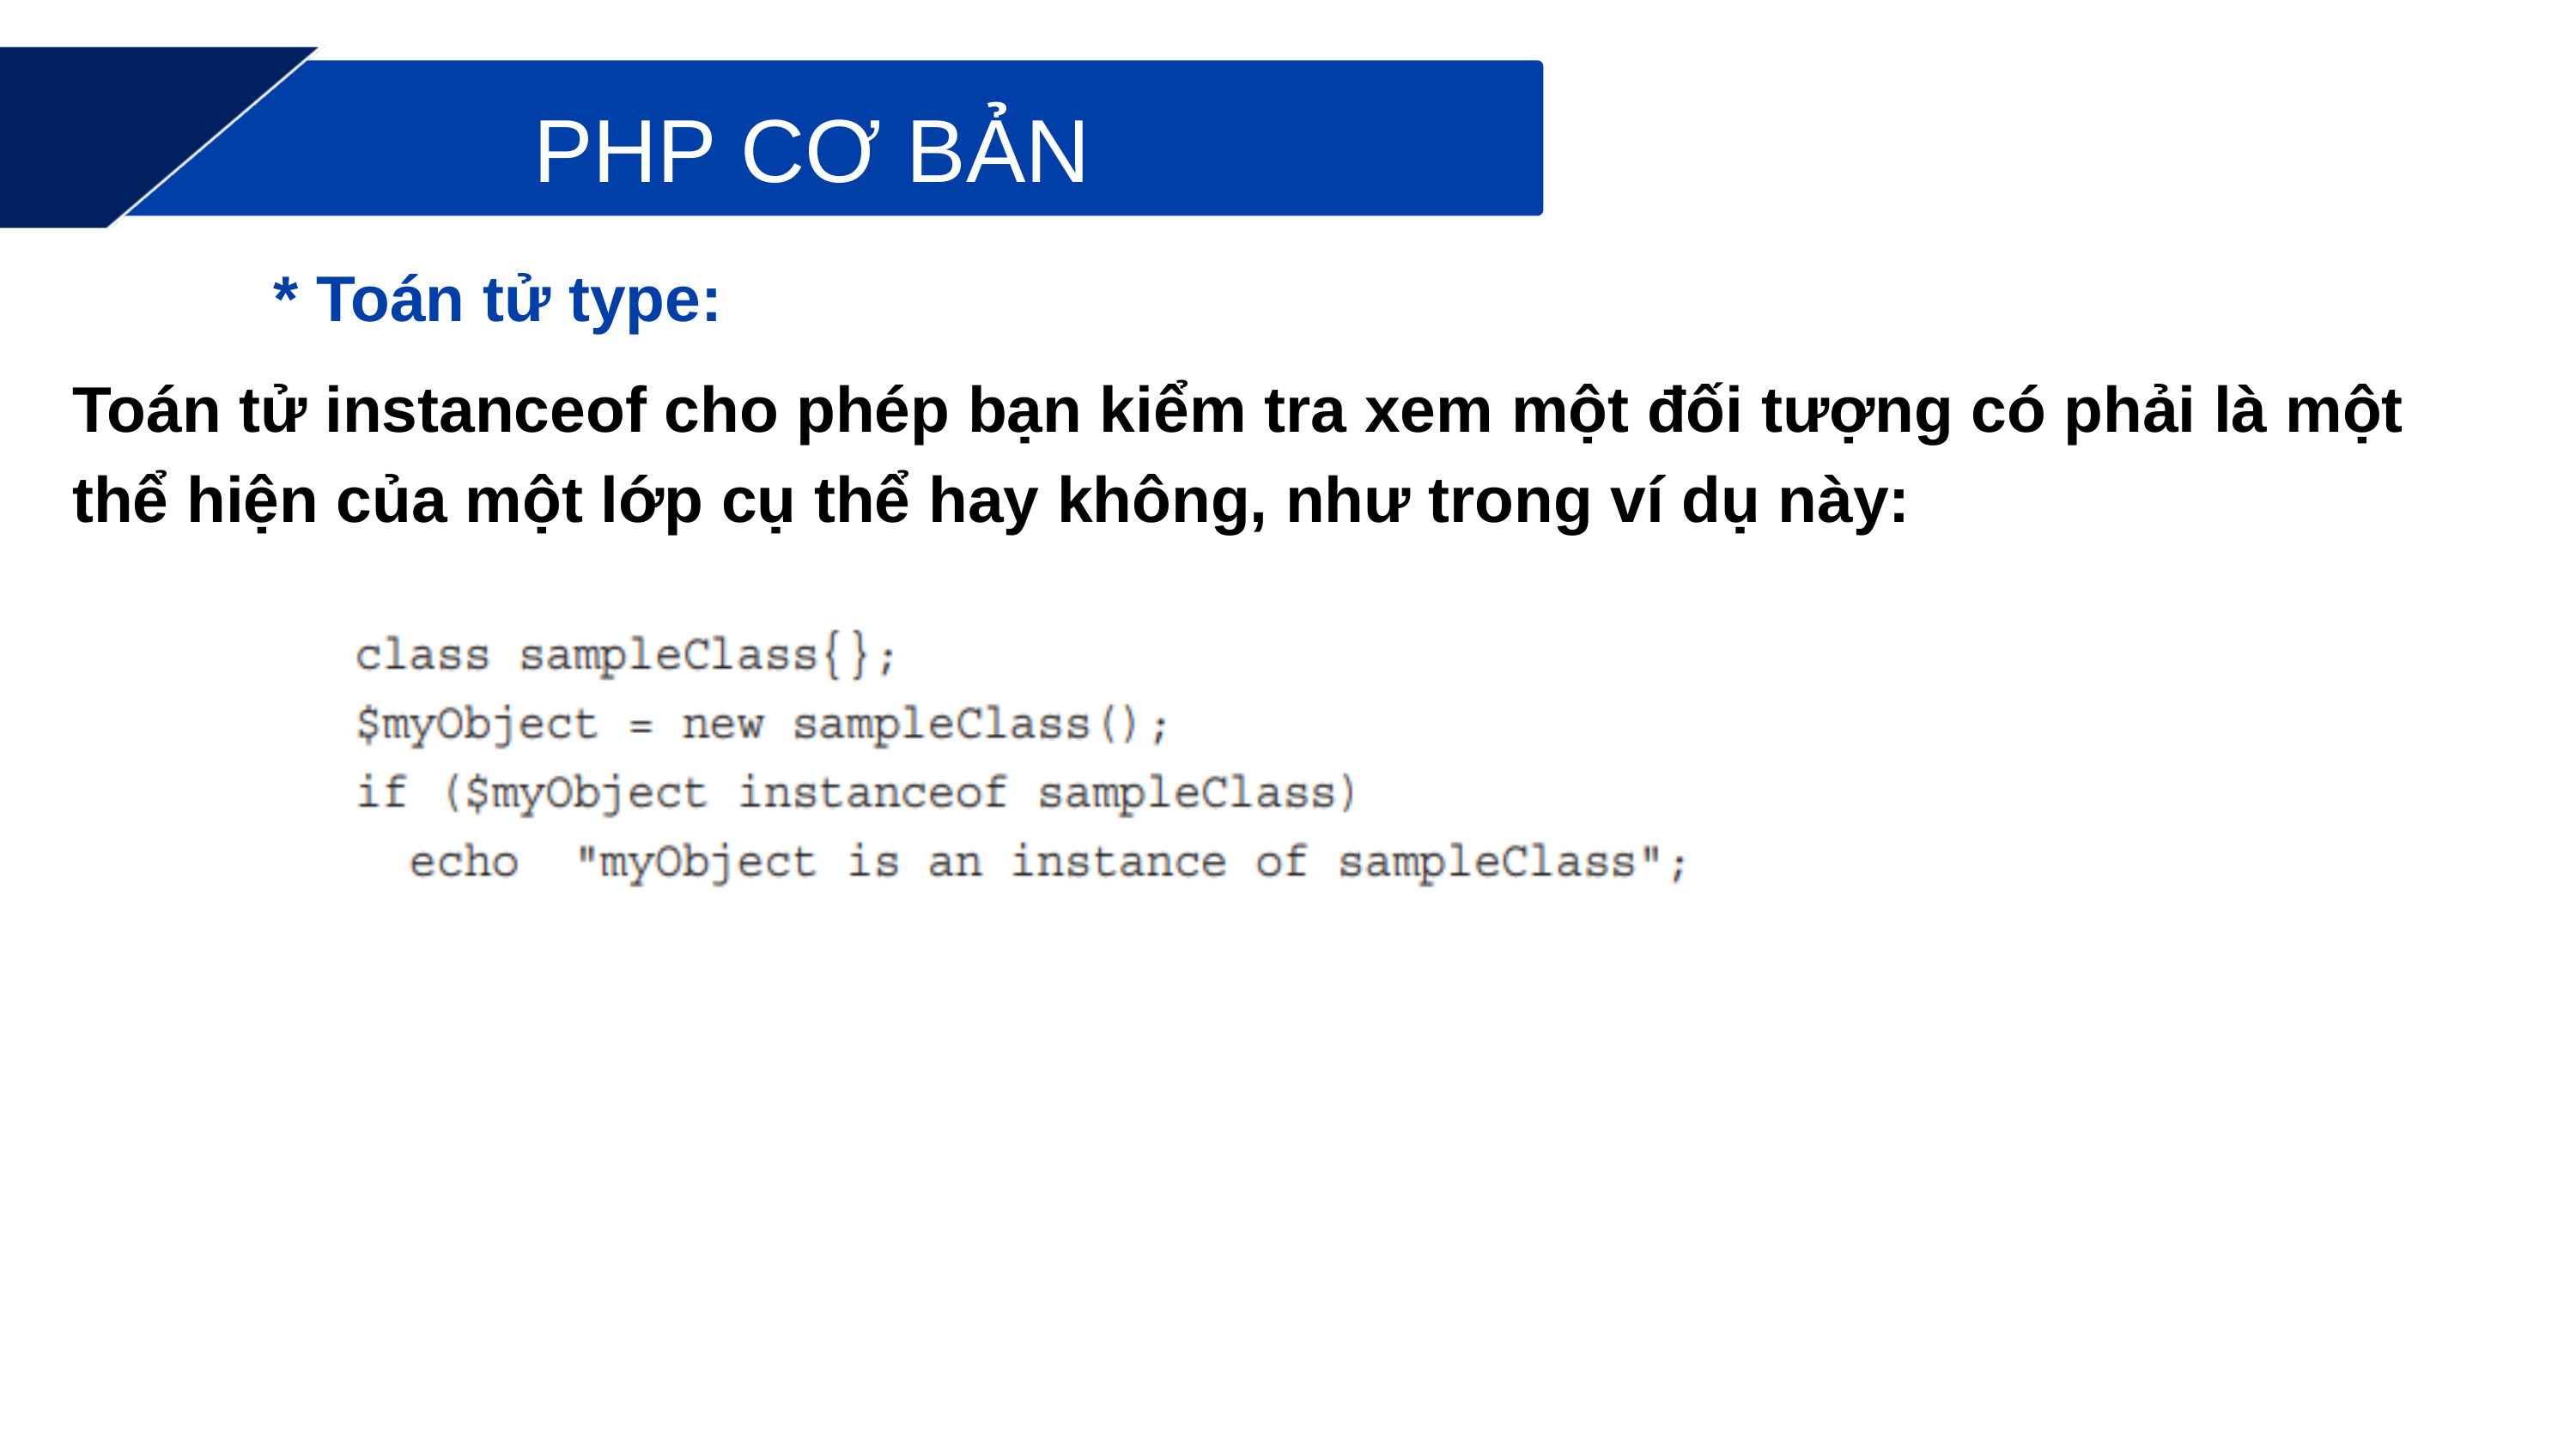

PHP CƠ BẢN

* Toán tử type:

Toán tử instanceof cho phép bạn kiểm tra xem một đối tượng có phải là một thể hiện của một lớp cụ thể hay không, như trong ví dụ này: